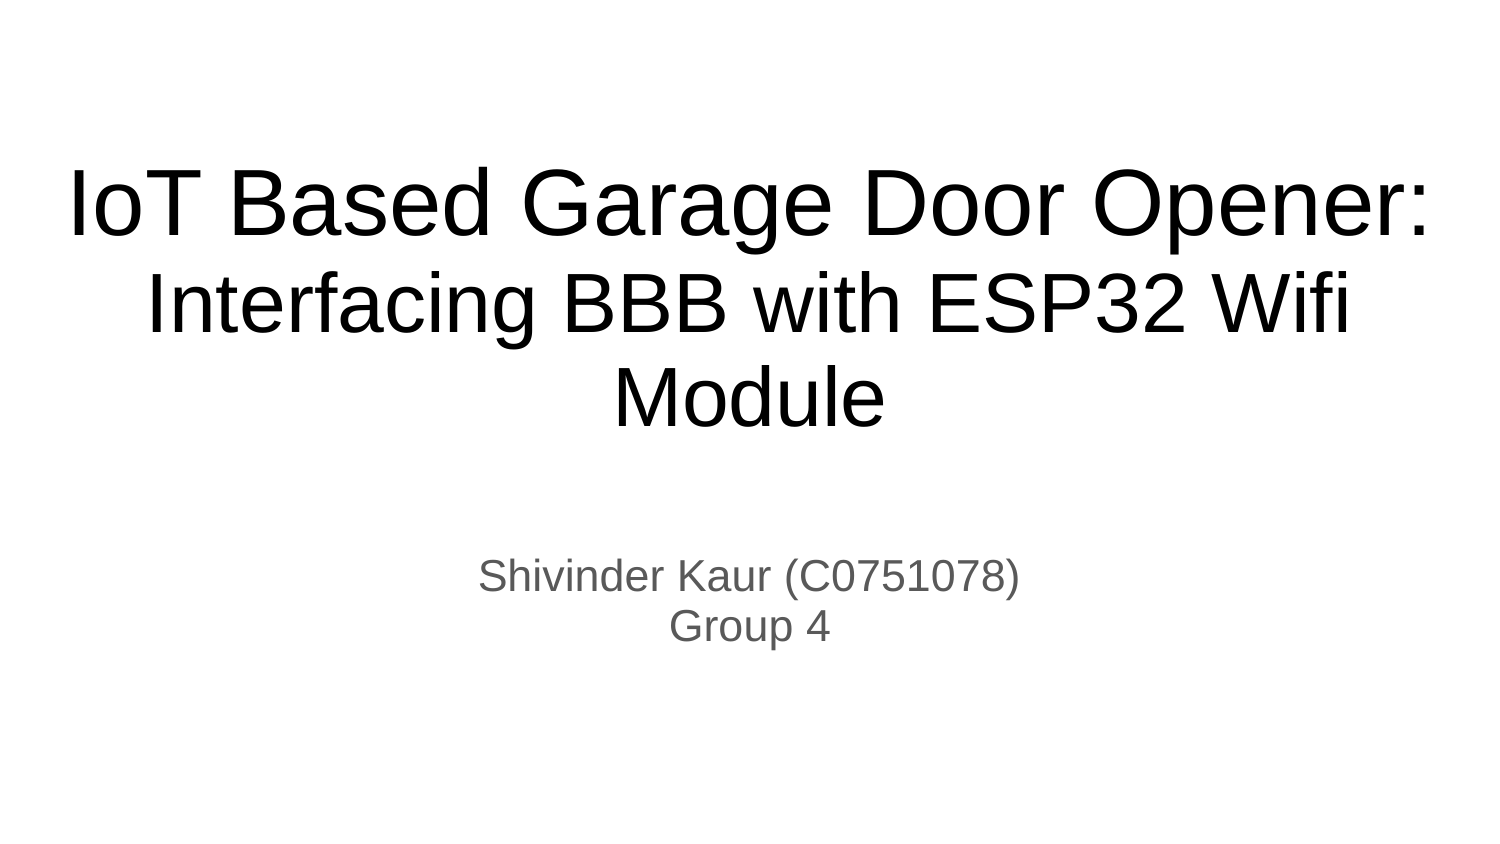

# IoT Based Garage Door Opener: Interfacing BBB with ESP32 Wifi Module
Shivinder Kaur (C0751078)
Group 4